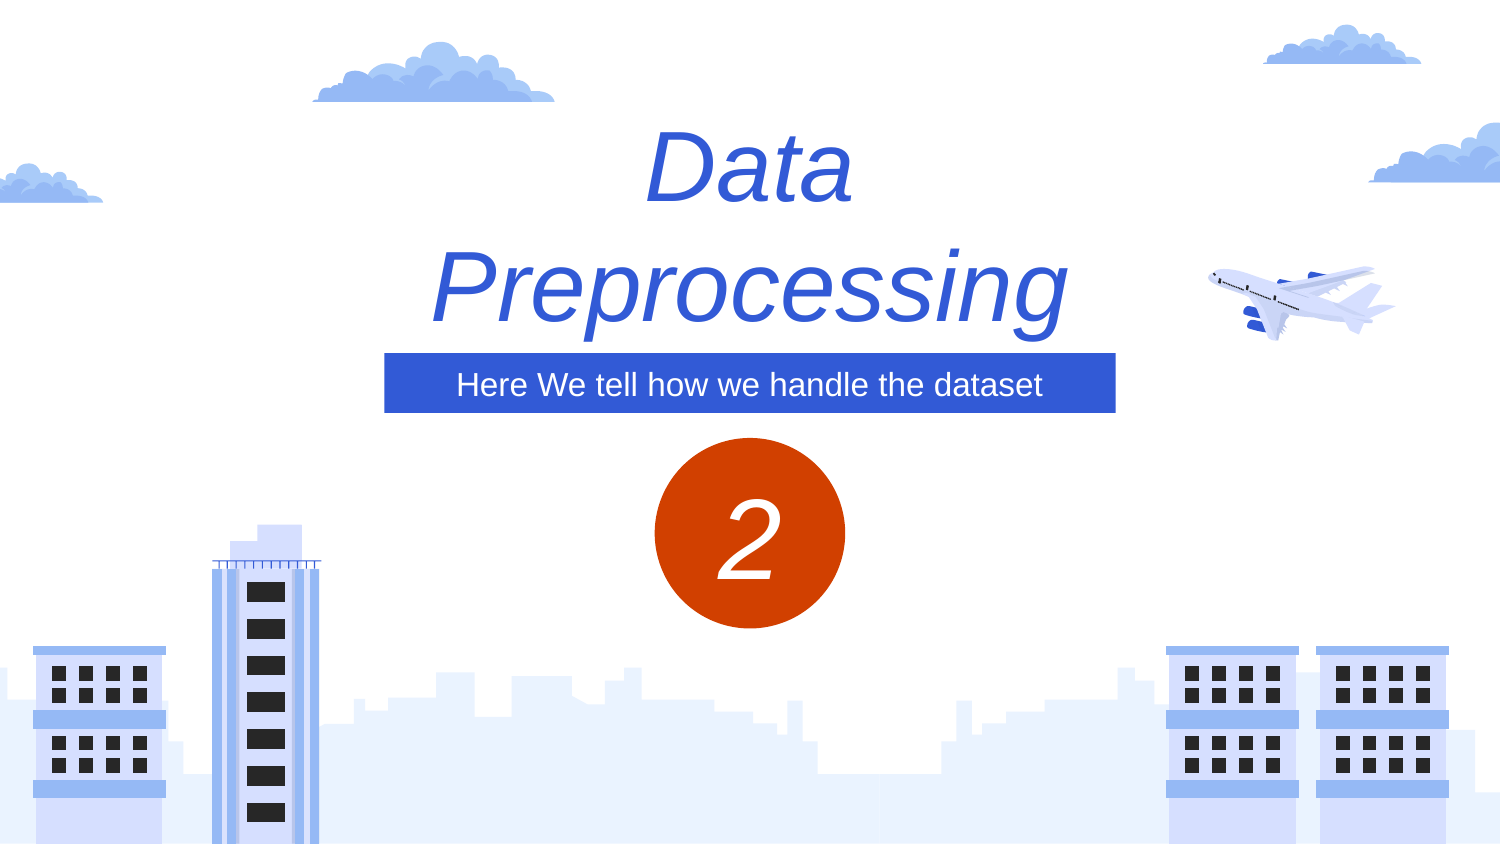

# Data Preprocessing

Here We tell how we handle the dataset

2